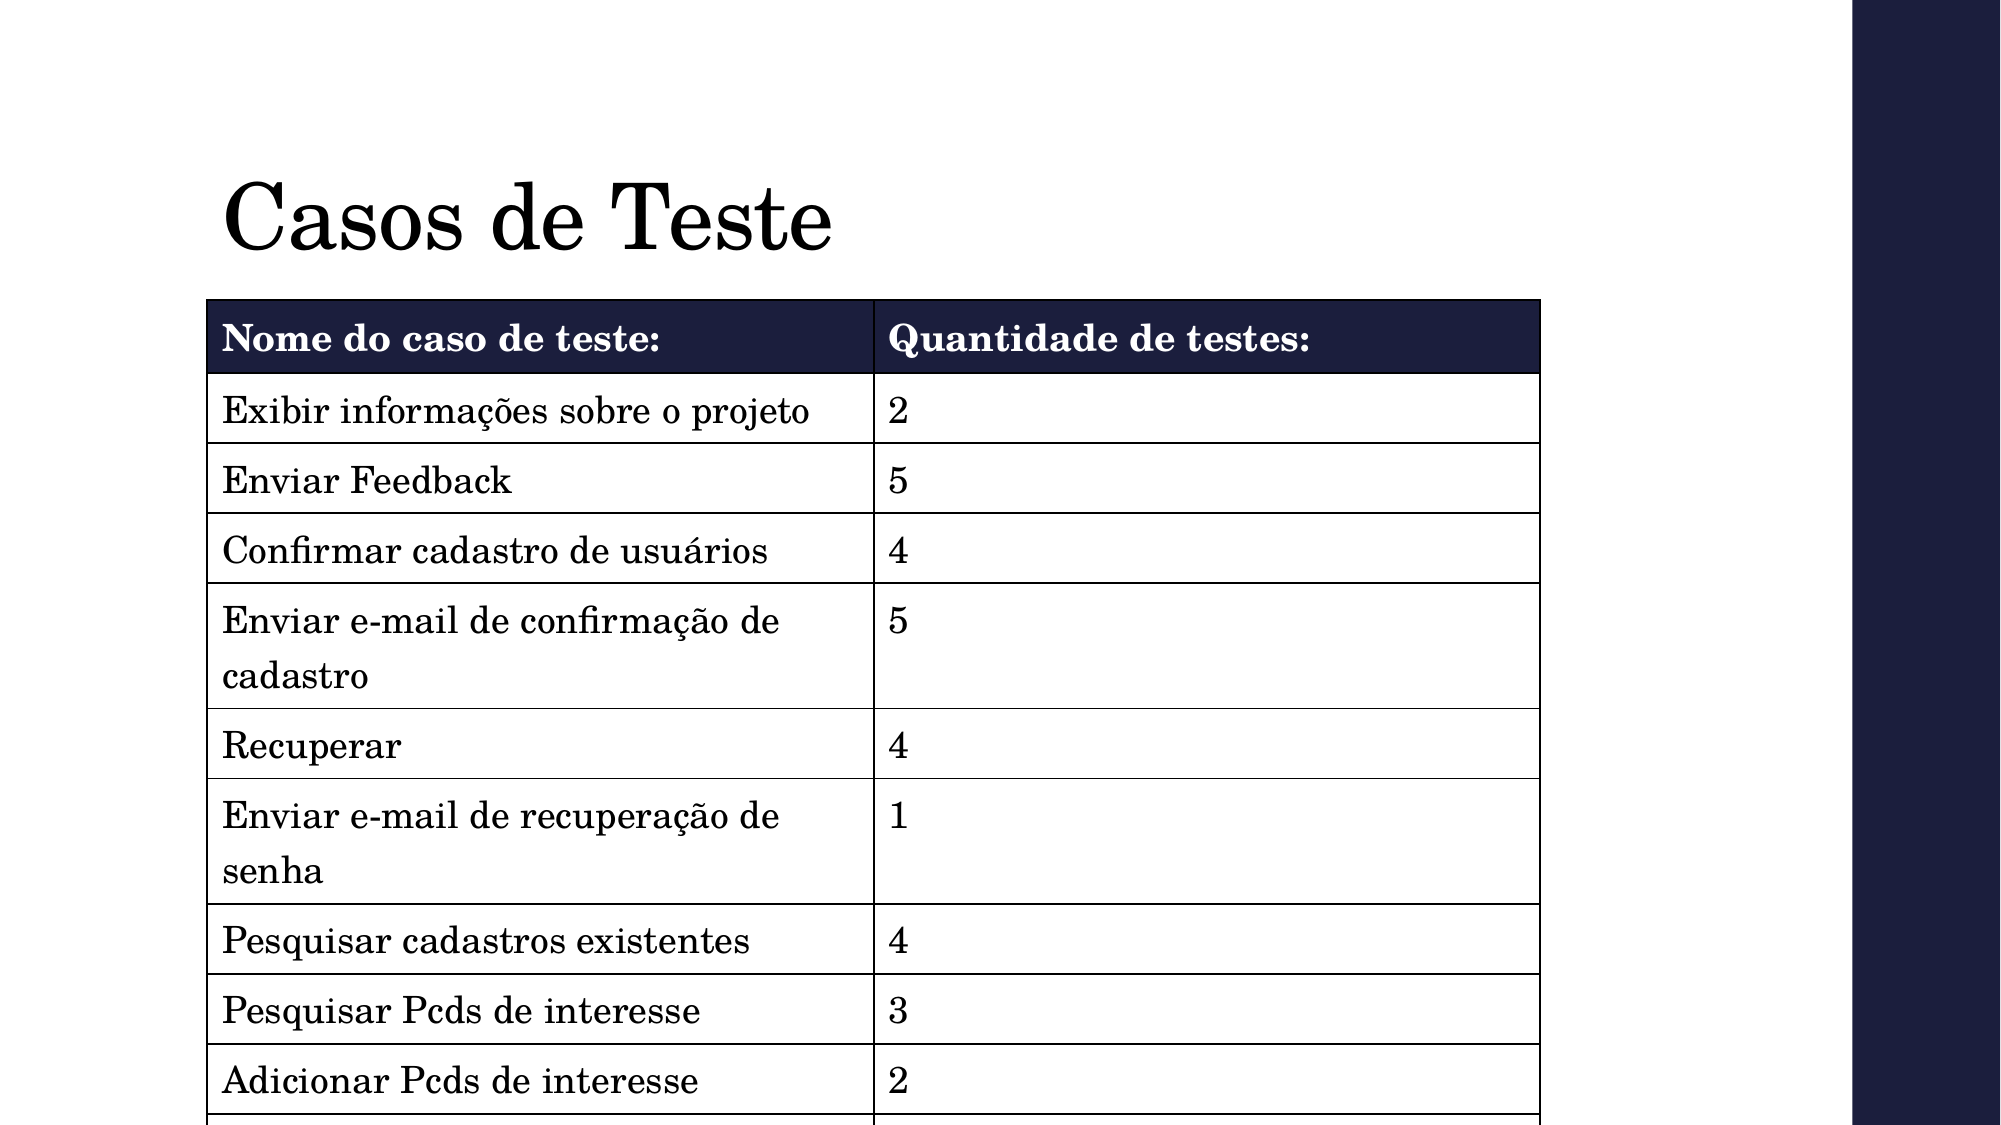

# Casos de Teste
| Nome do caso de teste: | Quantidade de testes: |
| --- | --- |
| Exibir informações sobre o projeto | 2 |
| Enviar Feedback | 5 |
| Confirmar cadastro de usuários | 4 |
| Enviar e-mail de confirmação de cadastro | 5 |
| Recuperar | 4 |
| Enviar e-mail de recuperação de senha | 1 |
| Pesquisar cadastros existentes | 4 |
| Pesquisar Pcds de interesse | 3 |
| Adicionar Pcds de interesse | 2 |
| Verificar acesso necessario de usuários | 5 |